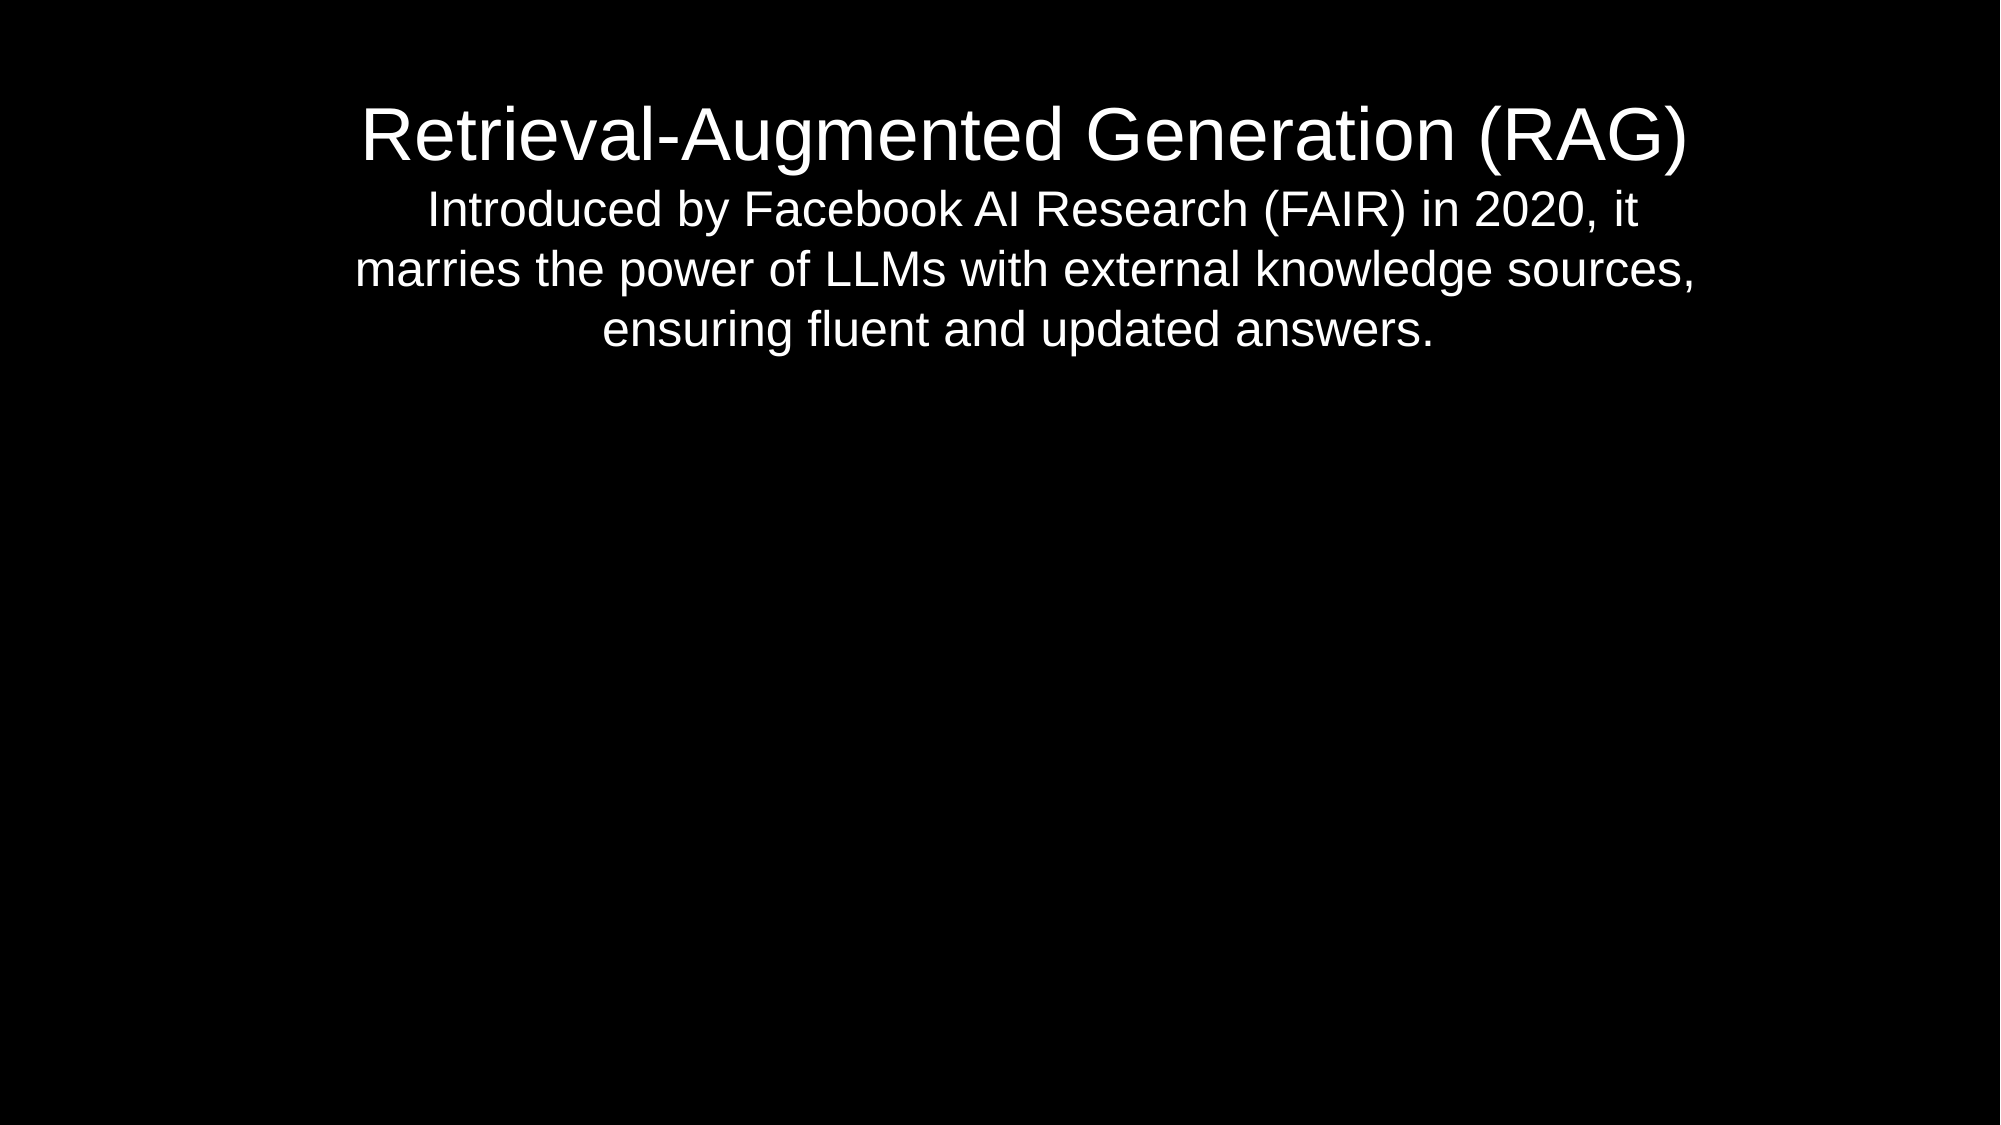

Retrieval-Augmented Generation (RAG)
 Introduced by Facebook AI Research (FAIR) in 2020, it marries the power of LLMs with external knowledge sources, ensuring fluent and updated answers.